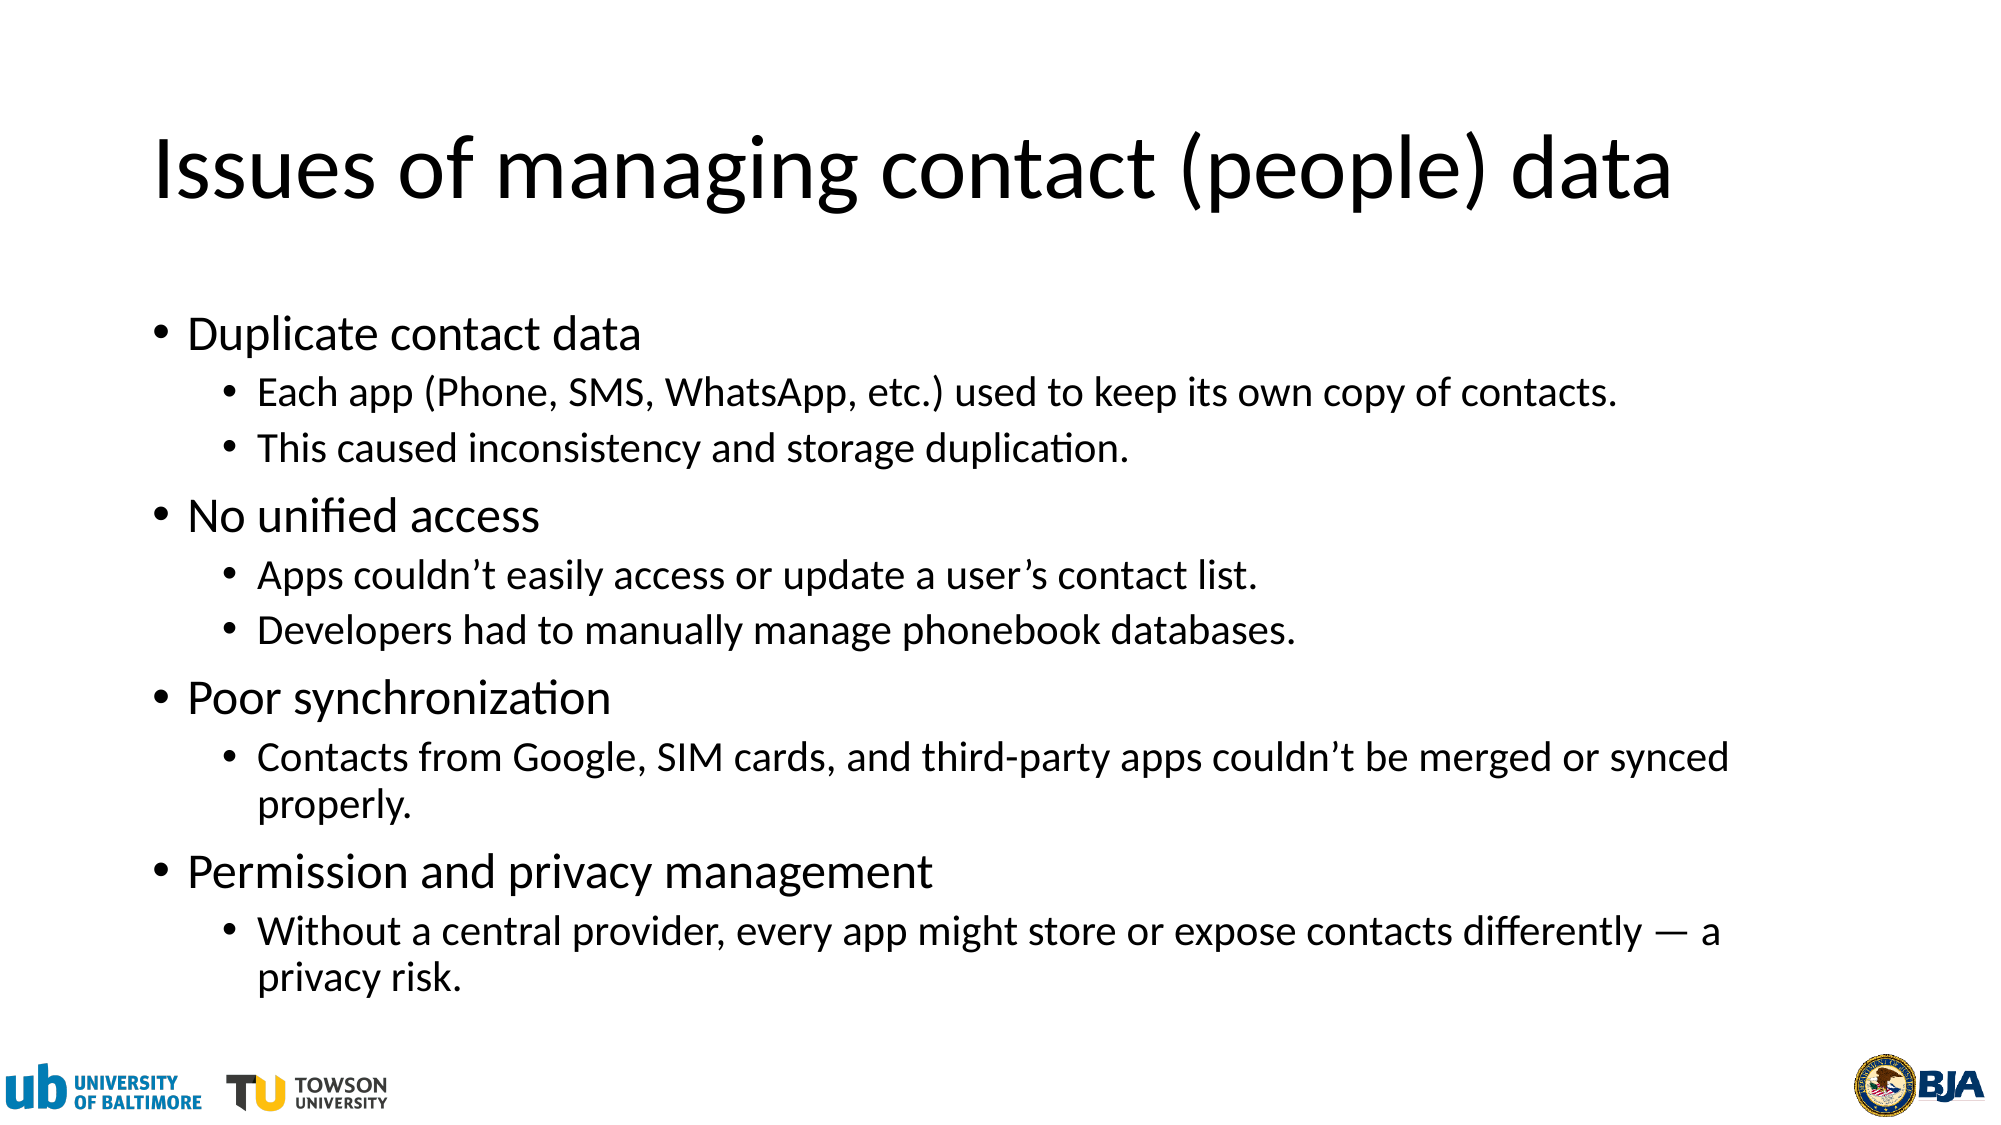

# Issues of managing contact (people) data
Duplicate contact data
Each app (Phone, SMS, WhatsApp, etc.) used to keep its own copy of contacts.
This caused inconsistency and storage duplication.
No unified access
Apps couldn’t easily access or update a user’s contact list.
Developers had to manually manage phonebook databases.
Poor synchronization
Contacts from Google, SIM cards, and third-party apps couldn’t be merged or synced properly.
Permission and privacy management
Without a central provider, every app might store or expose contacts differently — a privacy risk.